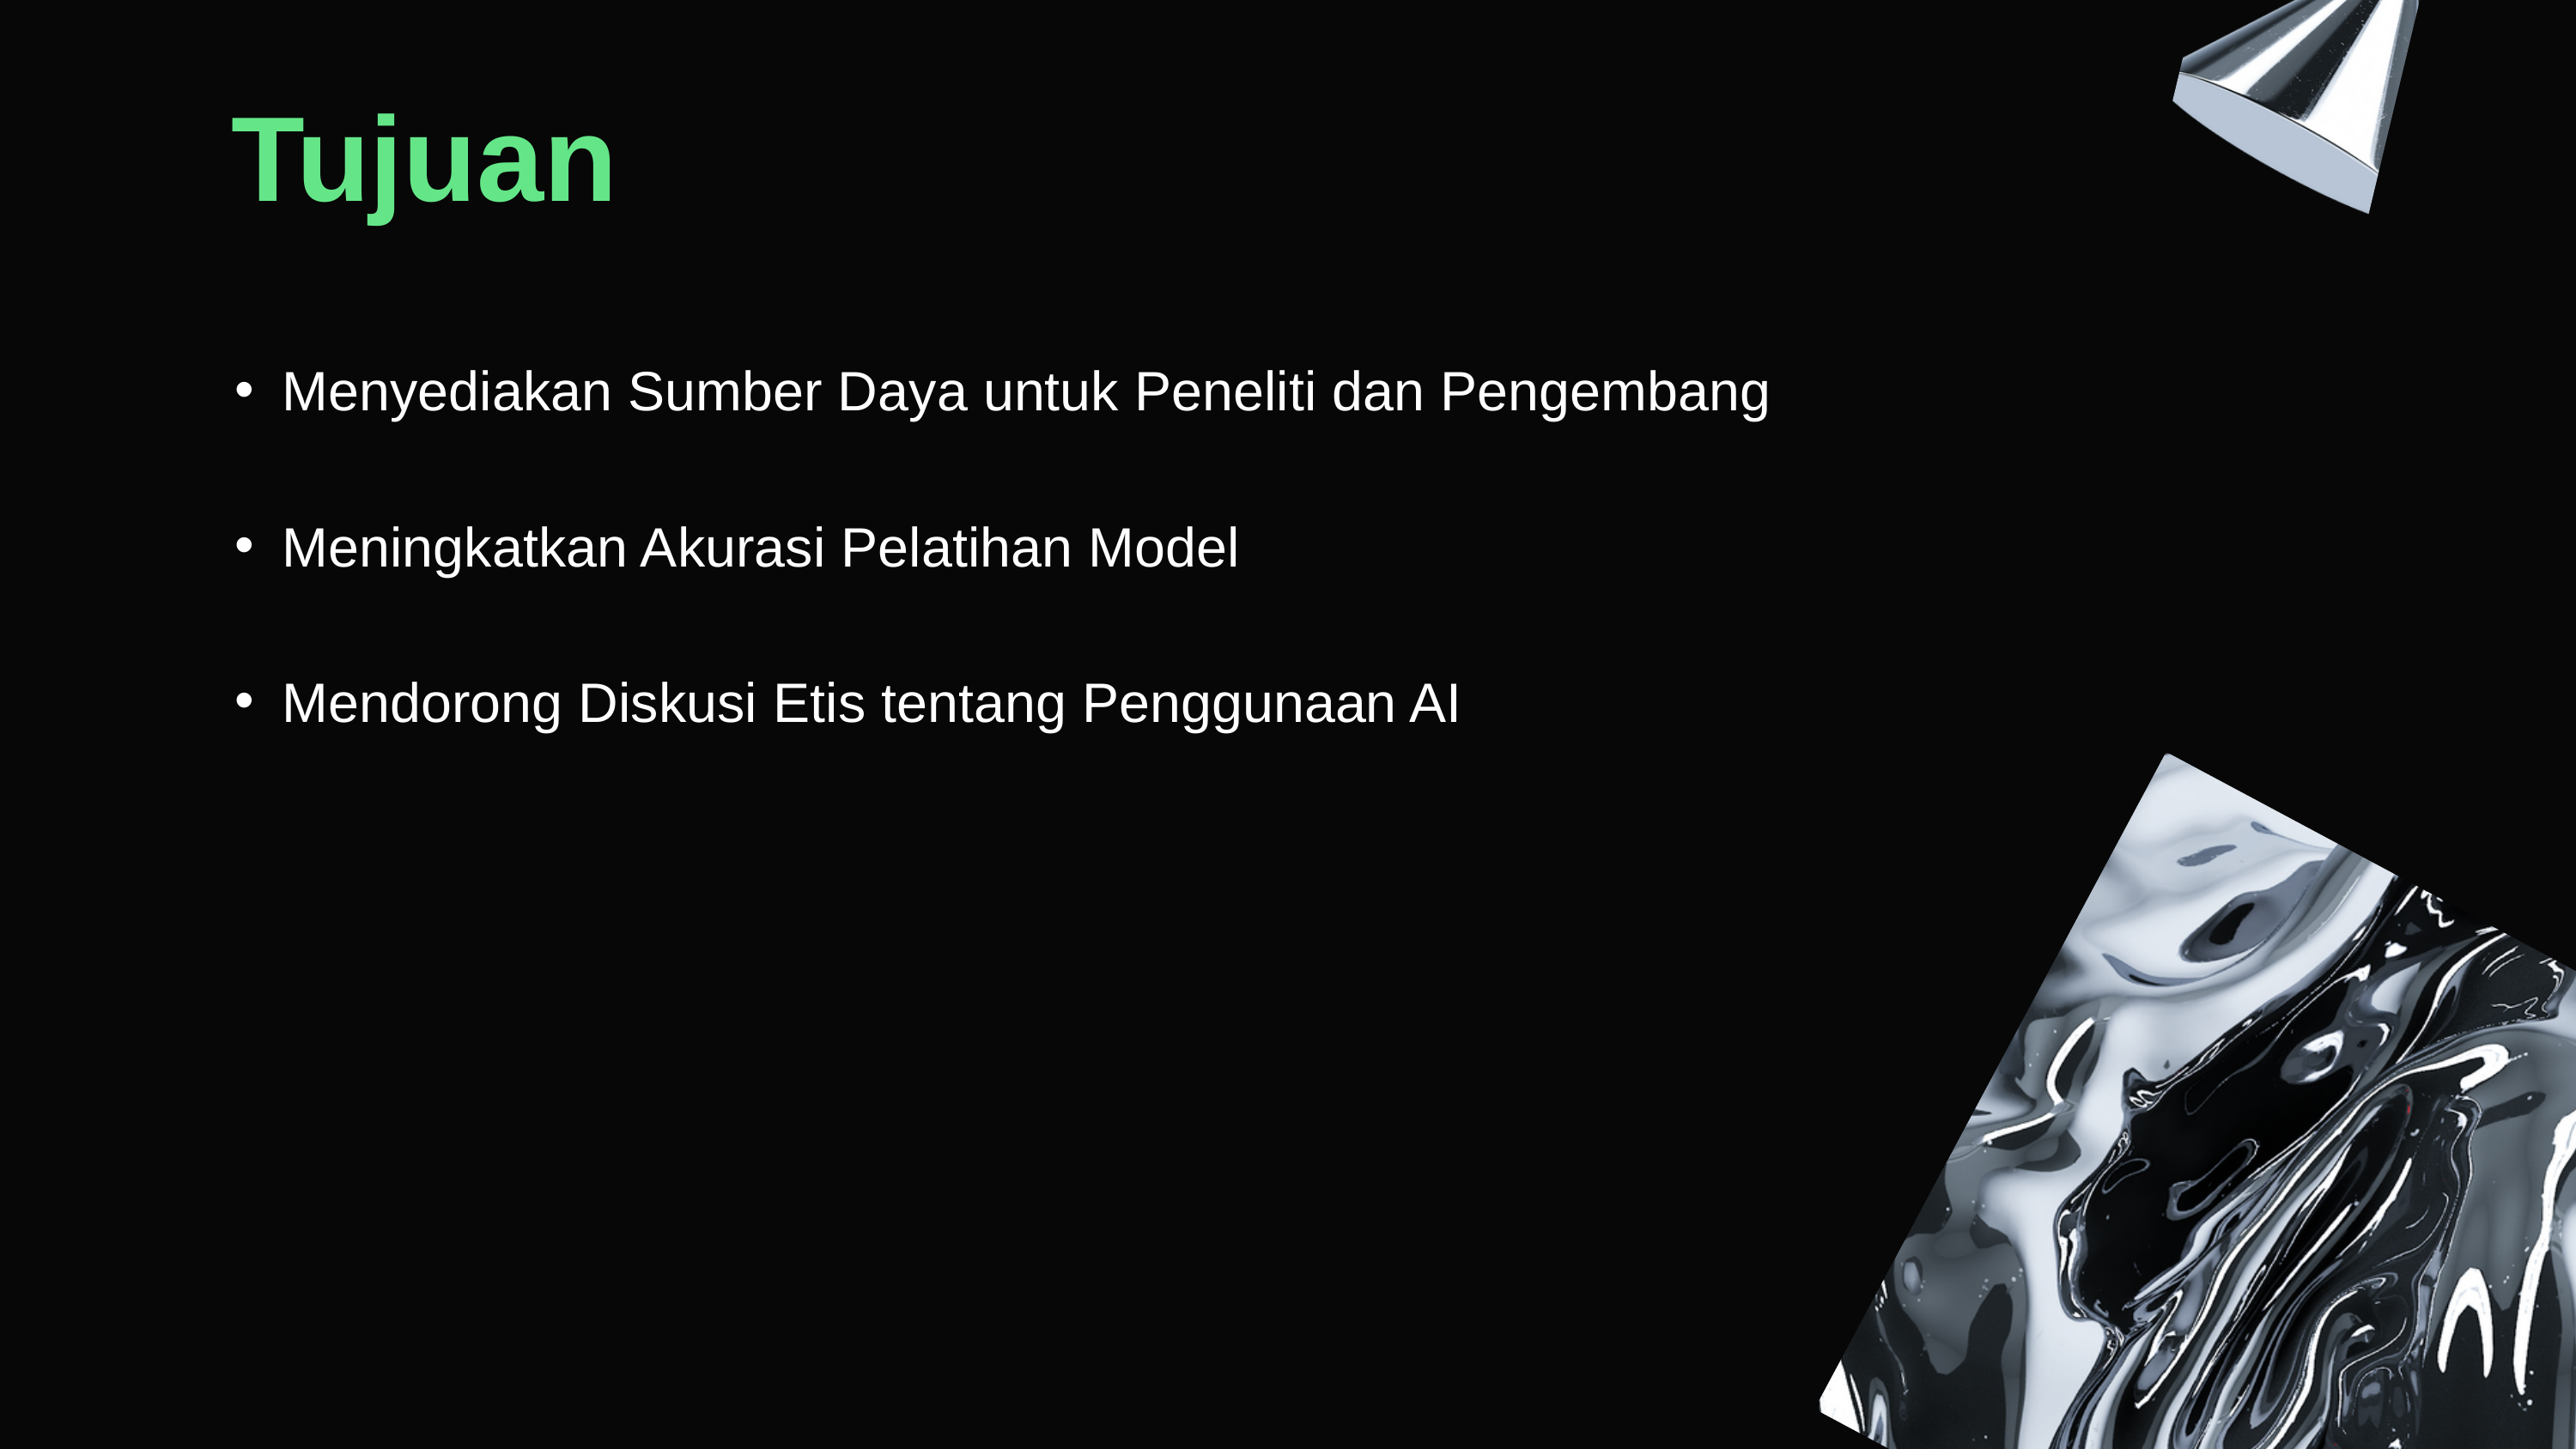

Tujuan
Menyediakan Sumber Daya untuk Peneliti dan Pengembang

Meningkatkan Akurasi Pelatihan Model

Mendorong Diskusi Etis tentang Penggunaan AI